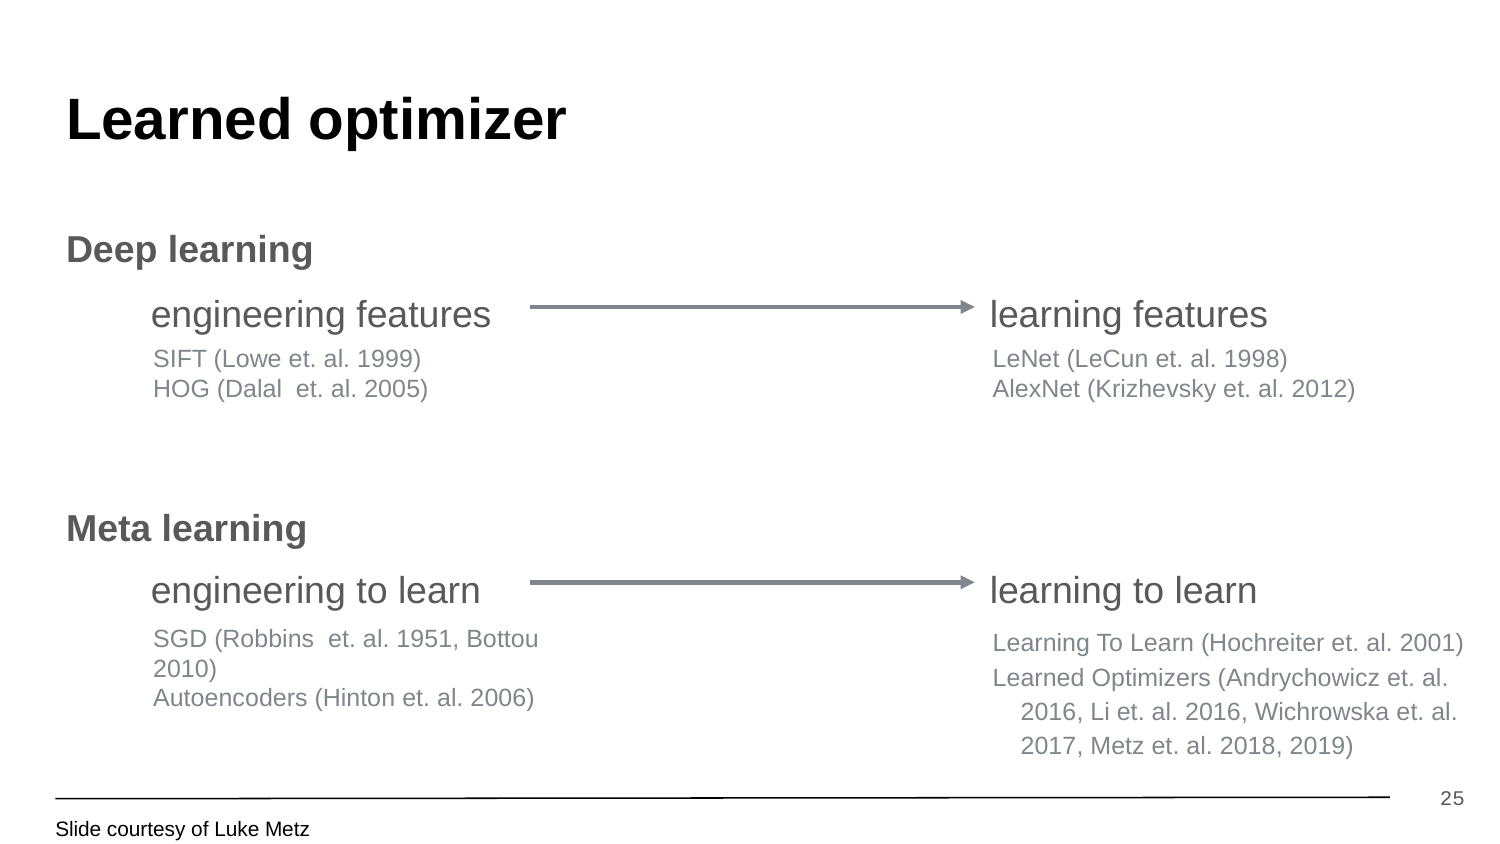

# Learned optimizer
Deep learning

engineering features

learning features
SIFT (Lowe et. al. 1999)
HOG (Dalal  et. al. 2005)
LeNet (LeCun et. al. 1998)
AlexNet (Krizhevsky et. al. 2012)
Meta learning

engineering to learn
learning to learn
SGD (Robbins  et. al. 1951, Bottou 2010)
Autoencoders (Hinton et. al. 2006)

Learning To Learn (Hochreiter et. al. 2001)
Learned Optimizers (Andrychowicz et. al.    dd2016, Li et. al. 2016, Wichrowska et. al. dd2017, Metz et. al. 2018, 2019)

25
Slide courtesy of Luke Metz